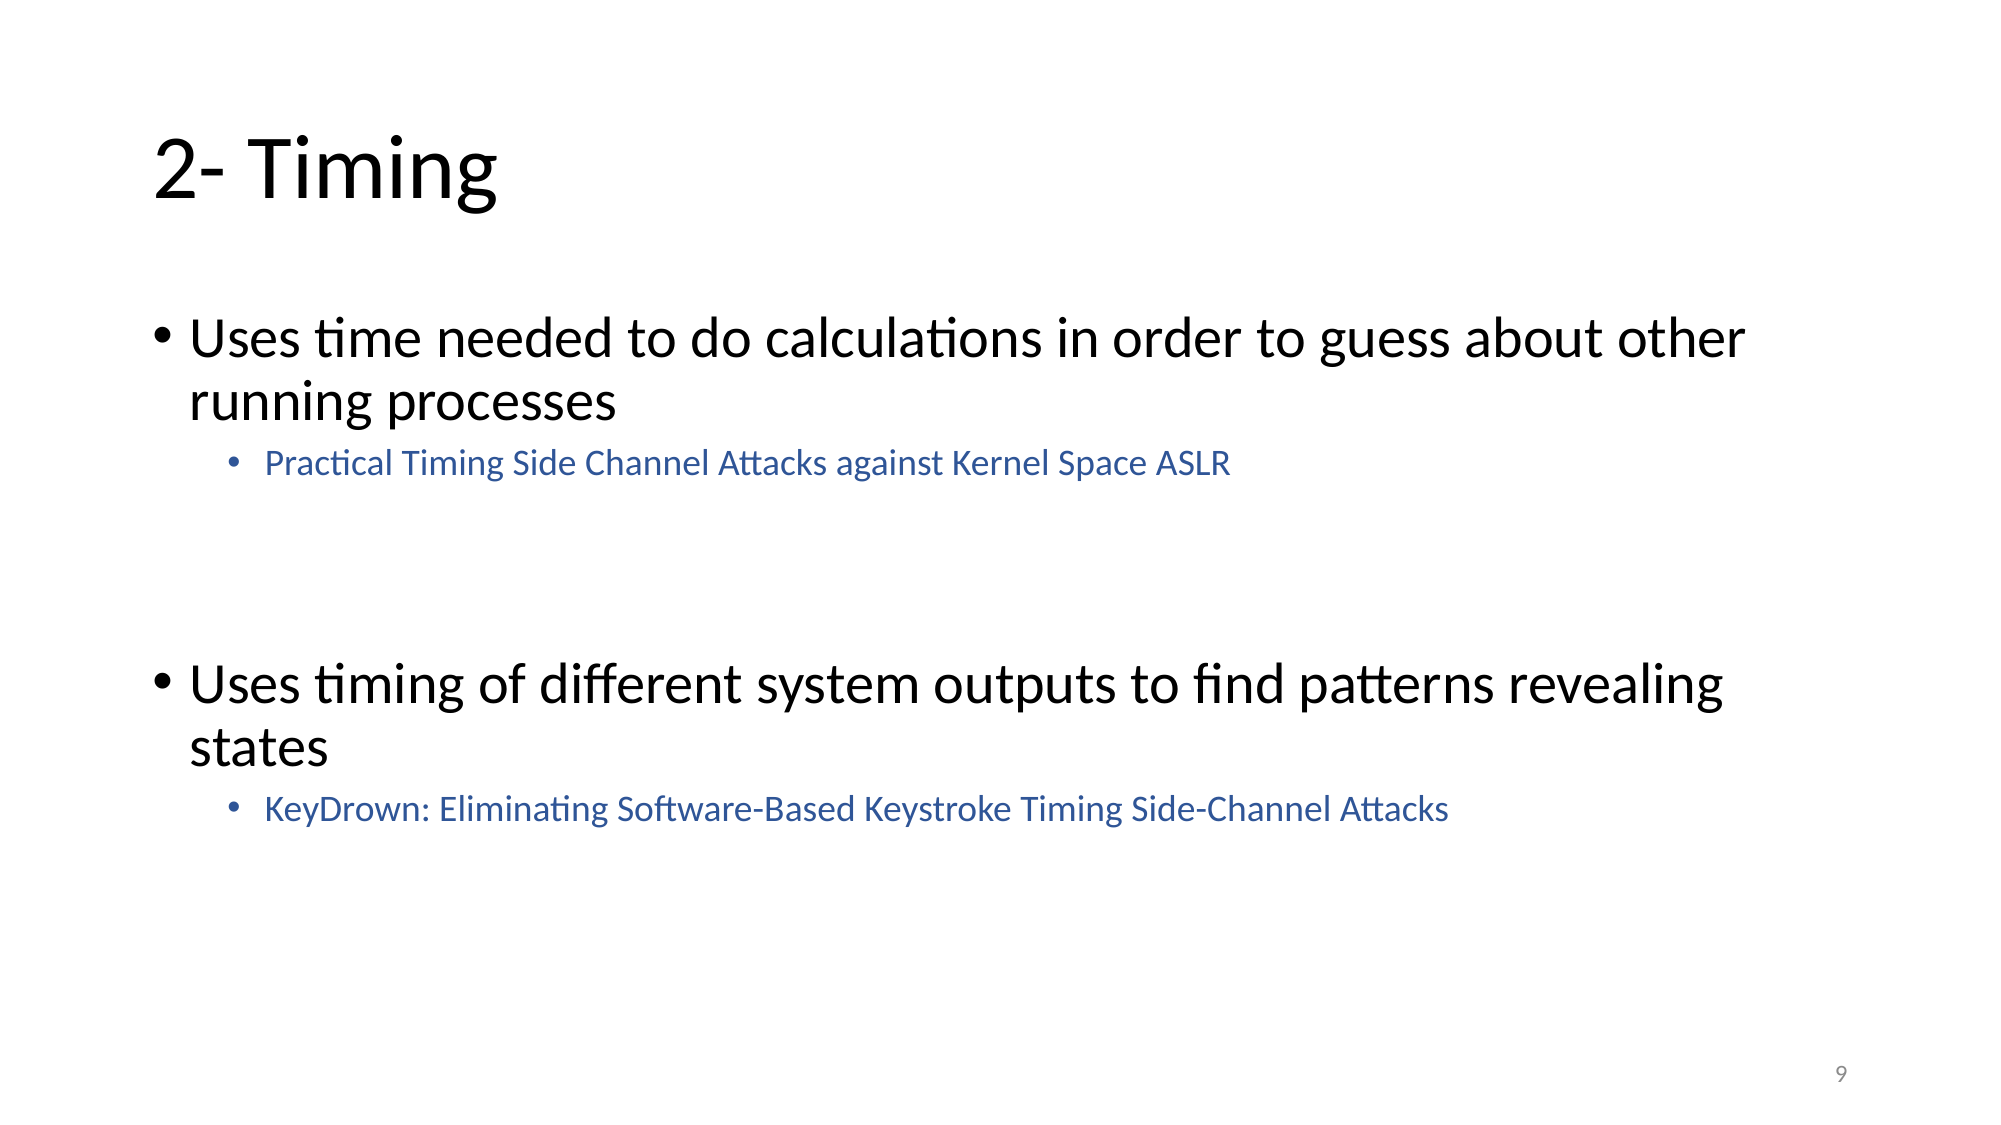

# 2- Timing
Uses time needed to do calculations in order to guess about other running processes
Practical Timing Side Channel Attacks against Kernel Space ASLR

Uses timing of different system outputs to find patterns revealing states
KeyDrown: Eliminating Software-Based Keystroke Timing Side-Channel Attacks

9